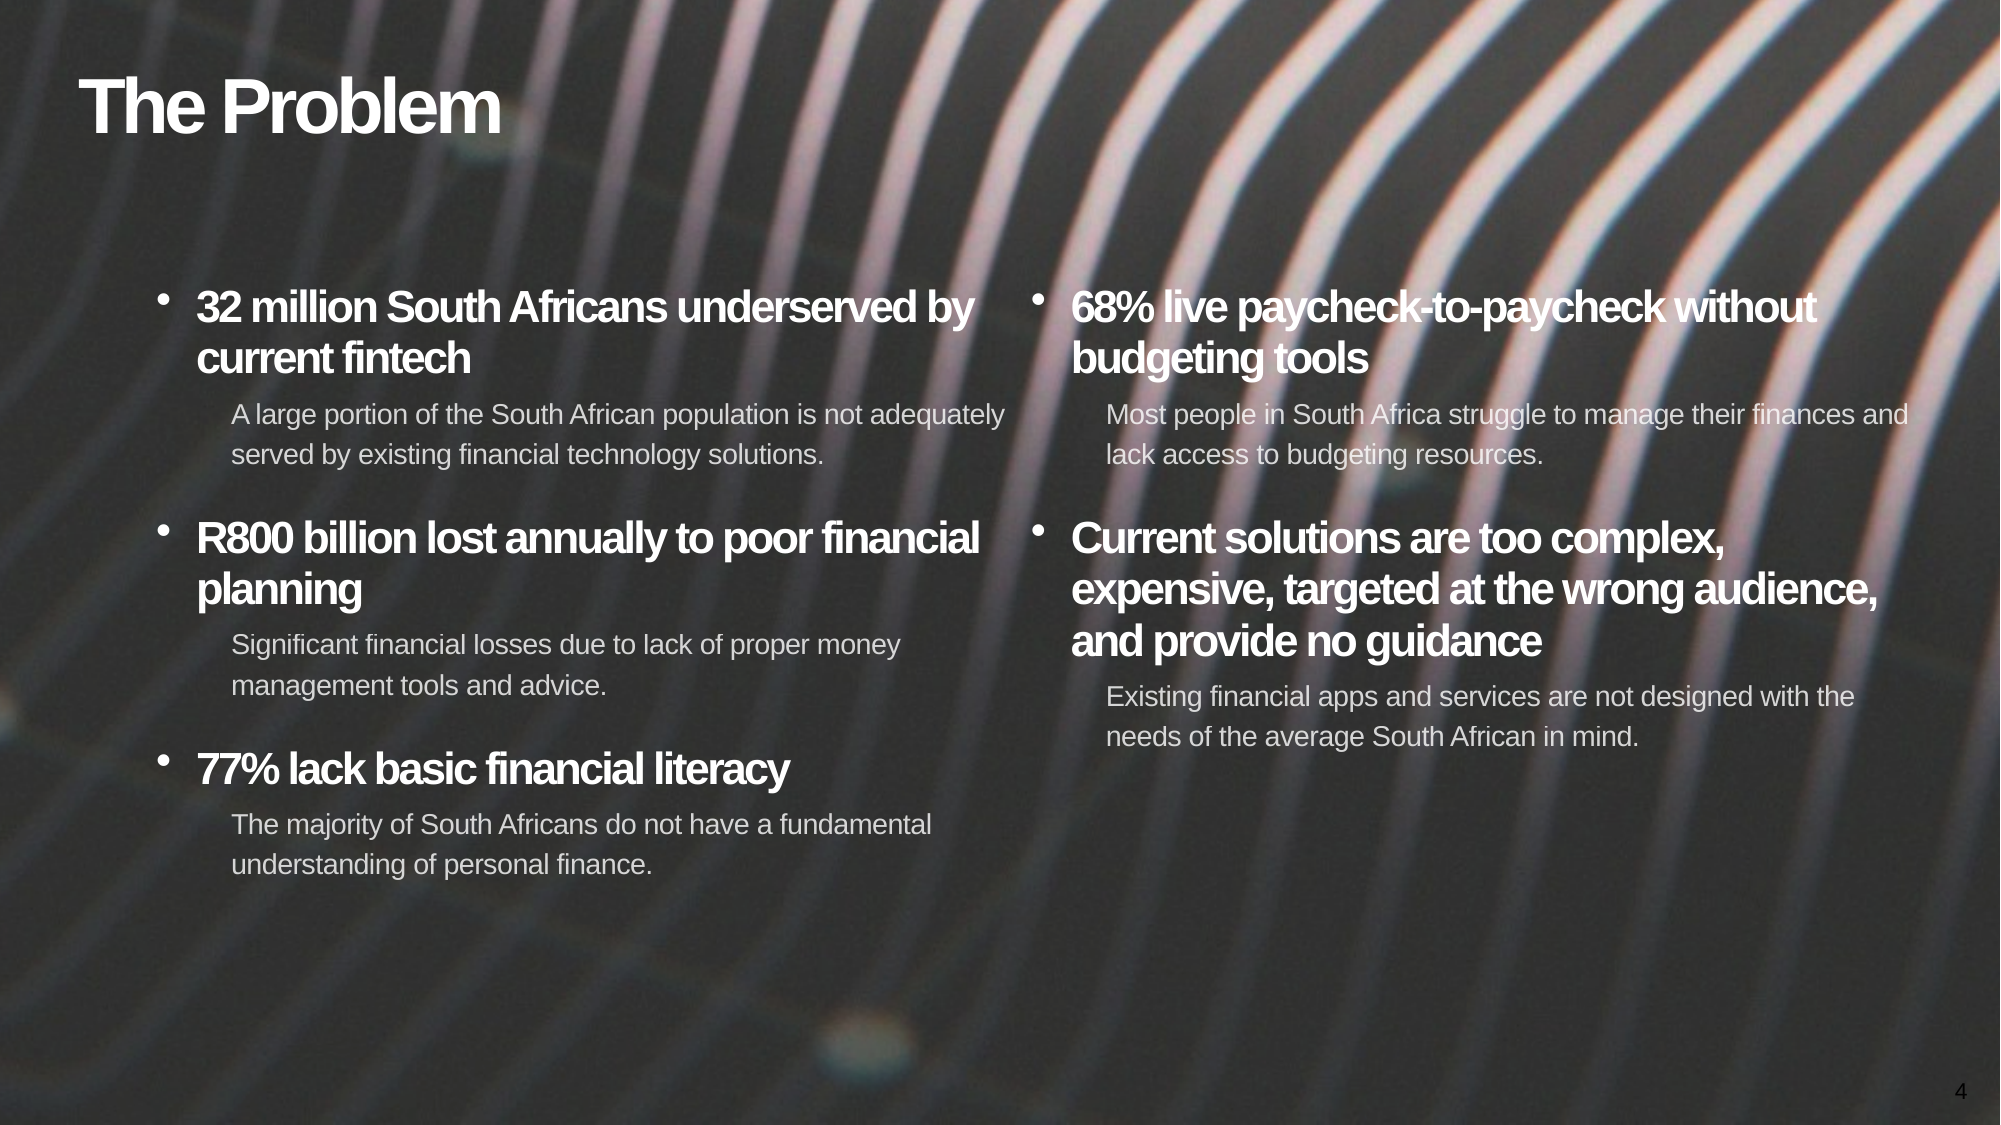

The Problem
32 million South Africans underserved by current fintech
A large portion of the South African population is not adequately served by existing financial technology solutions.
R800 billion lost annually to poor financial planning
Significant financial losses due to lack of proper money management tools and advice.
77% lack basic financial literacy
The majority of South Africans do not have a fundamental understanding of personal finance.
68% live paycheck-to-paycheck without budgeting tools
Most people in South Africa struggle to manage their finances and lack access to budgeting resources.
Current solutions are too complex, expensive, targeted at the wrong audience, and provide no guidance
Existing financial apps and services are not designed with the needs of the average South African in mind.

4